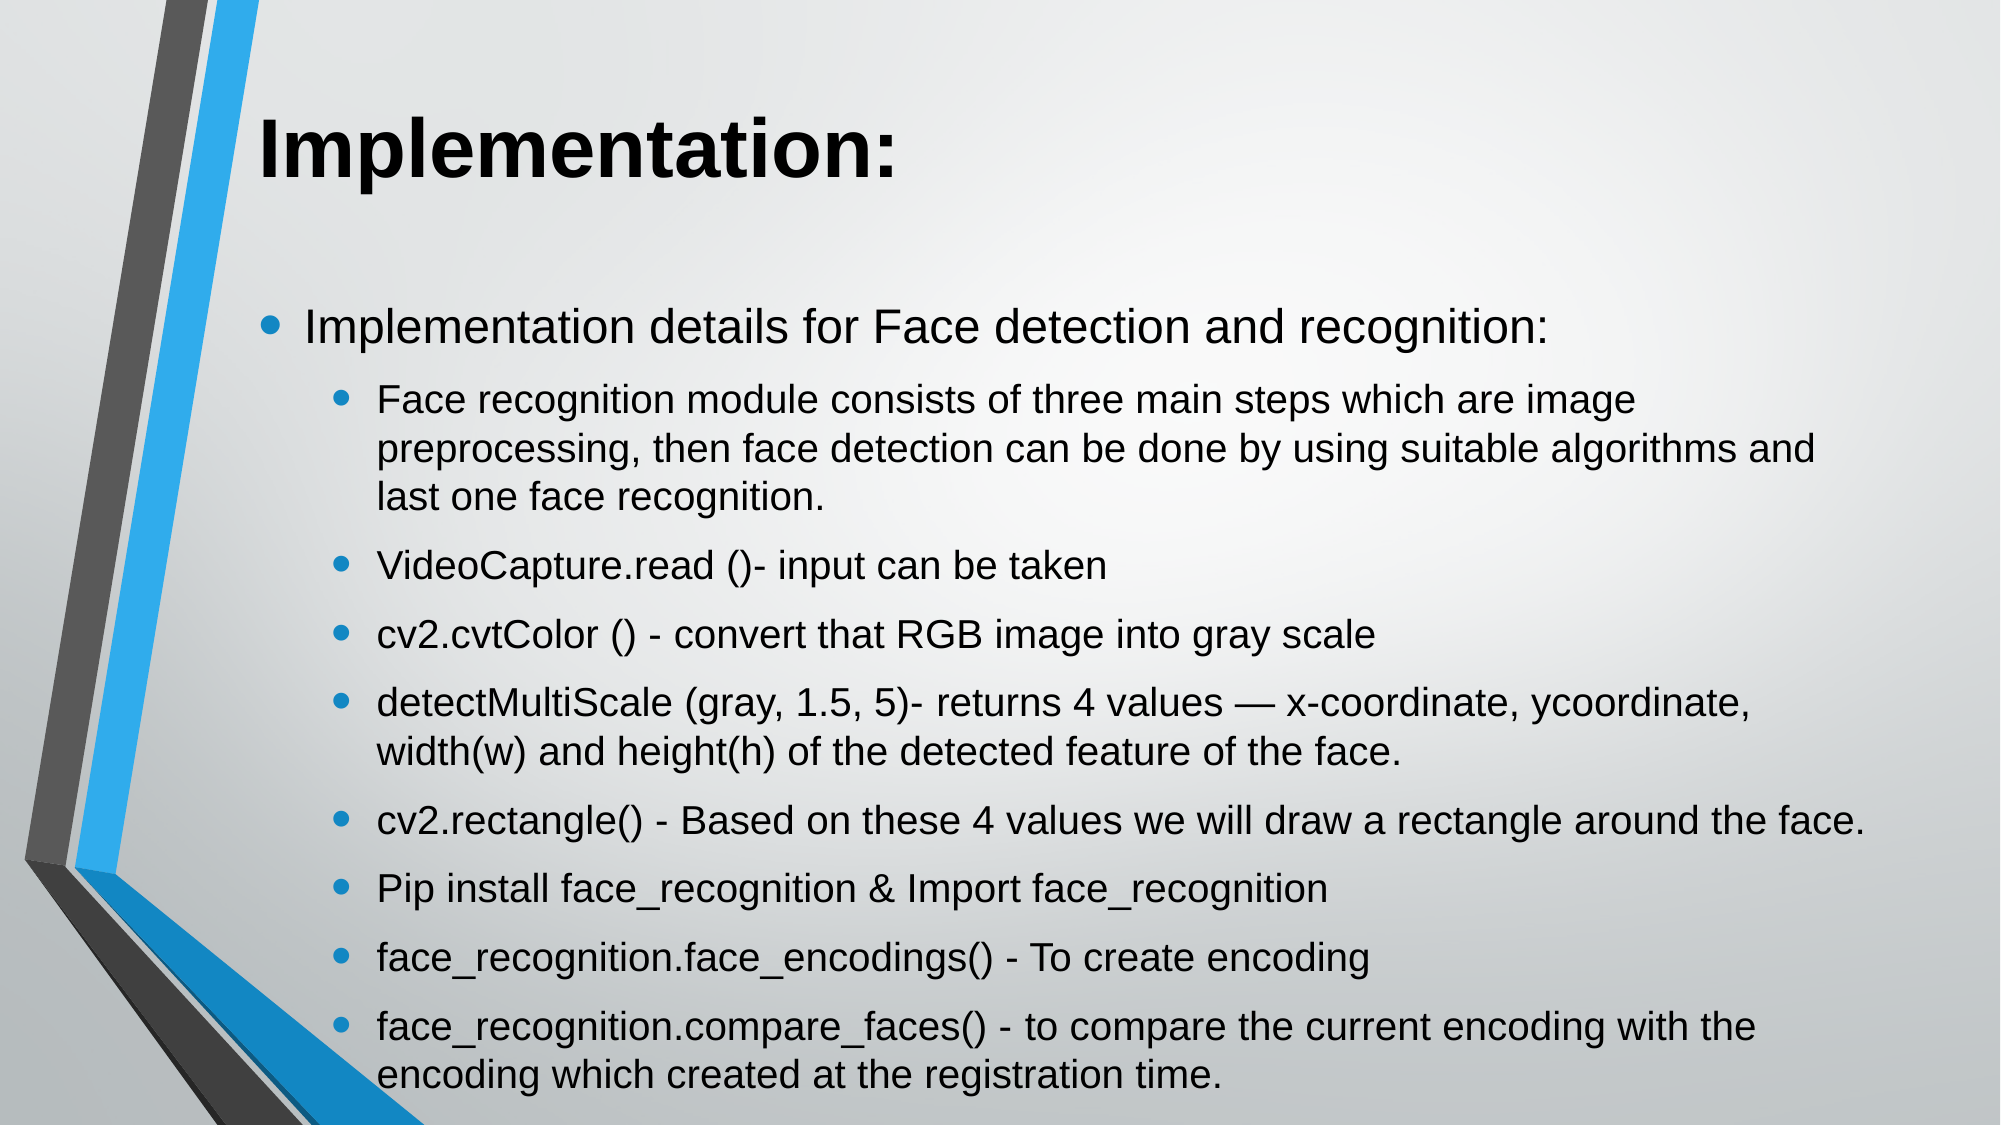

# Implementation:
Implementation details for Face detection and recognition:
Face recognition module consists of three main steps which are image preprocessing, then face detection can be done by using suitable algorithms and last one face recognition.
VideoCapture.read ()- input can be taken
cv2.cvtColor () - convert that RGB image into gray scale
detectMultiScale (gray, 1.5, 5)- returns 4 values — x-coordinate, ycoordinate, width(w) and height(h) of the detected feature of the face.
cv2.rectangle() - Based on these 4 values we will draw a rectangle around the face.
Pip install face_recognition & Import face_recognition
face_recognition.face_encodings() - To create encoding
face_recognition.compare_faces() - to compare the current encoding with the encoding which created at the registration time.